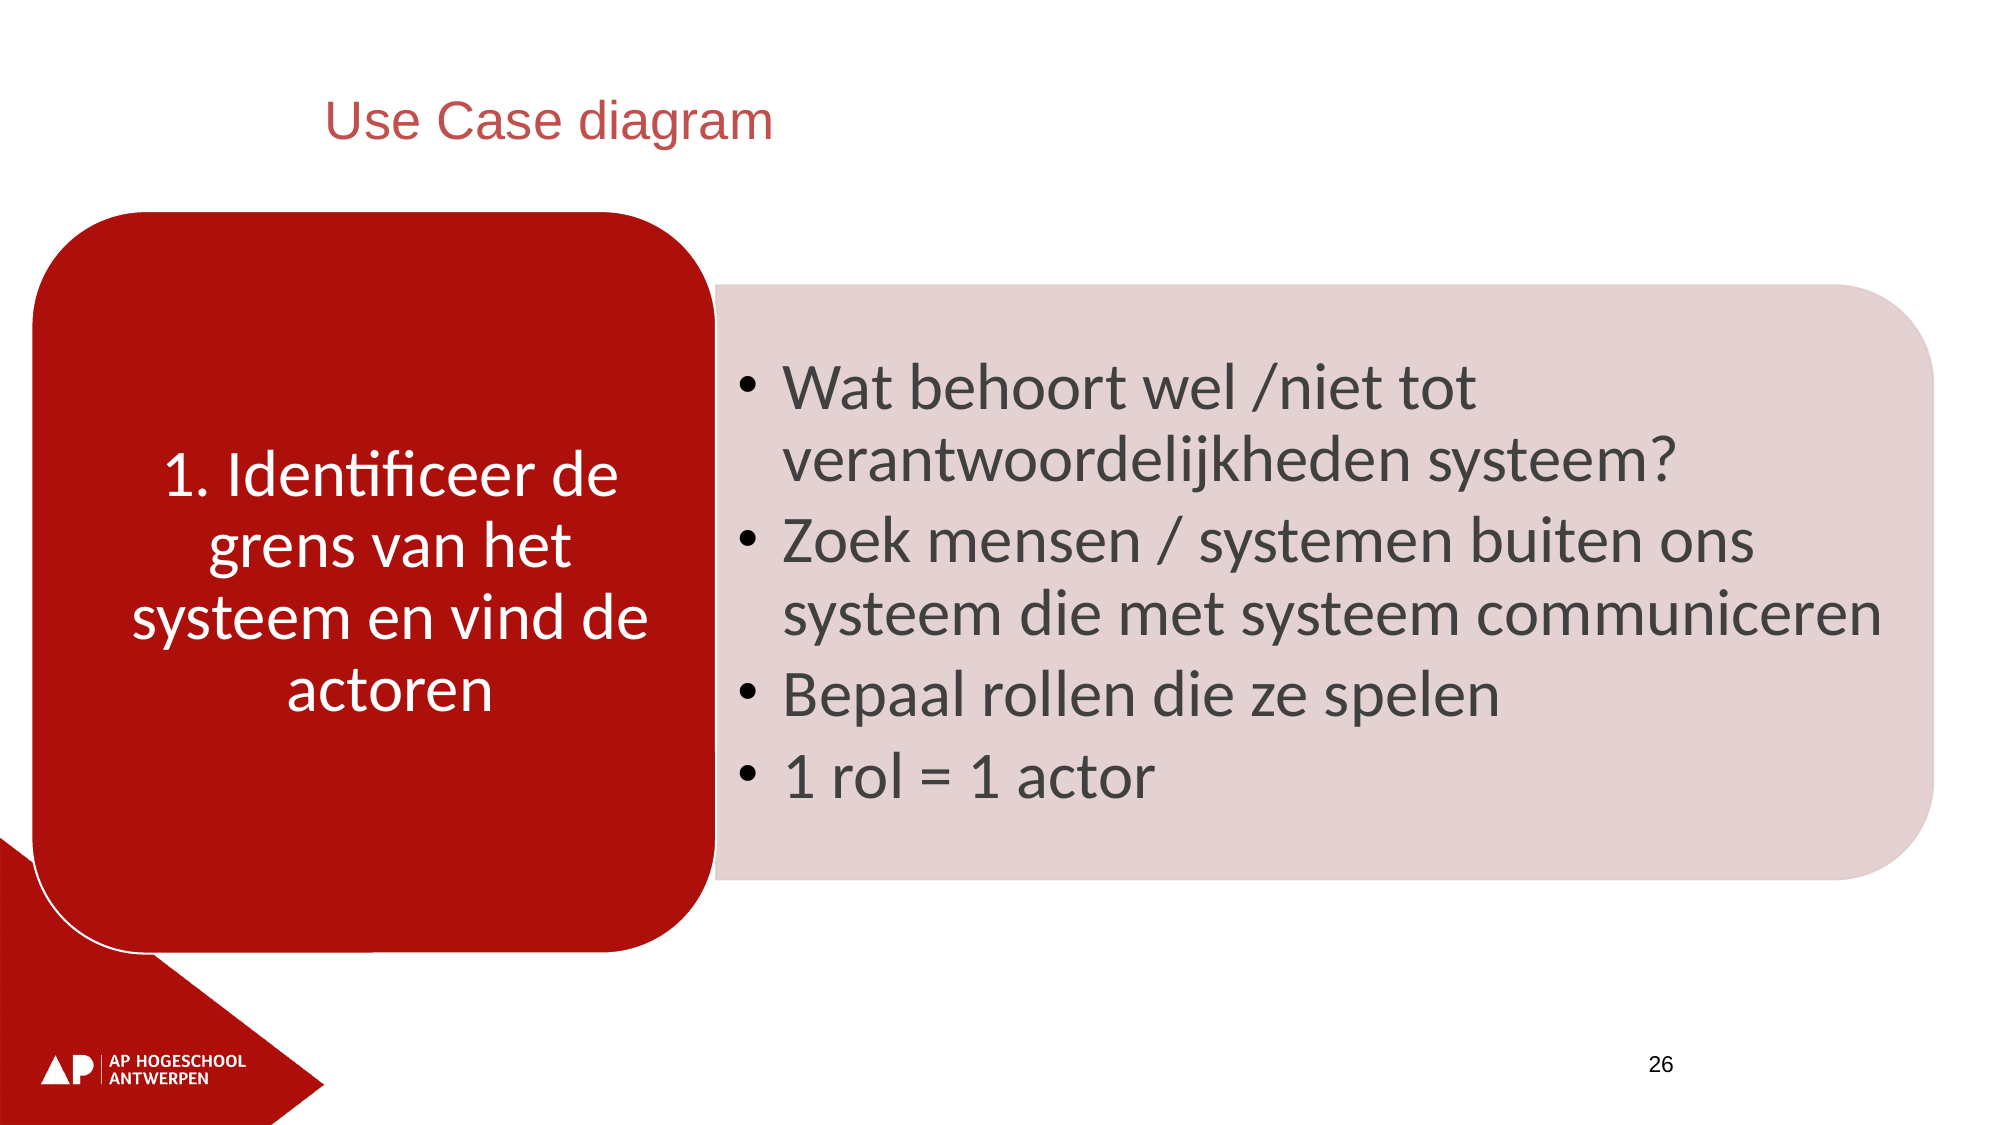

Use Case diagram
Wat behoort wel /niet tot verantwoordelijkheden systeem?
Zoek mensen / systemen buiten ons systeem die met systeem communiceren
Bepaal rollen die ze spelen
1 rol = 1 actor
1. Identificeer de grens van het systeem en vind de actoren
26